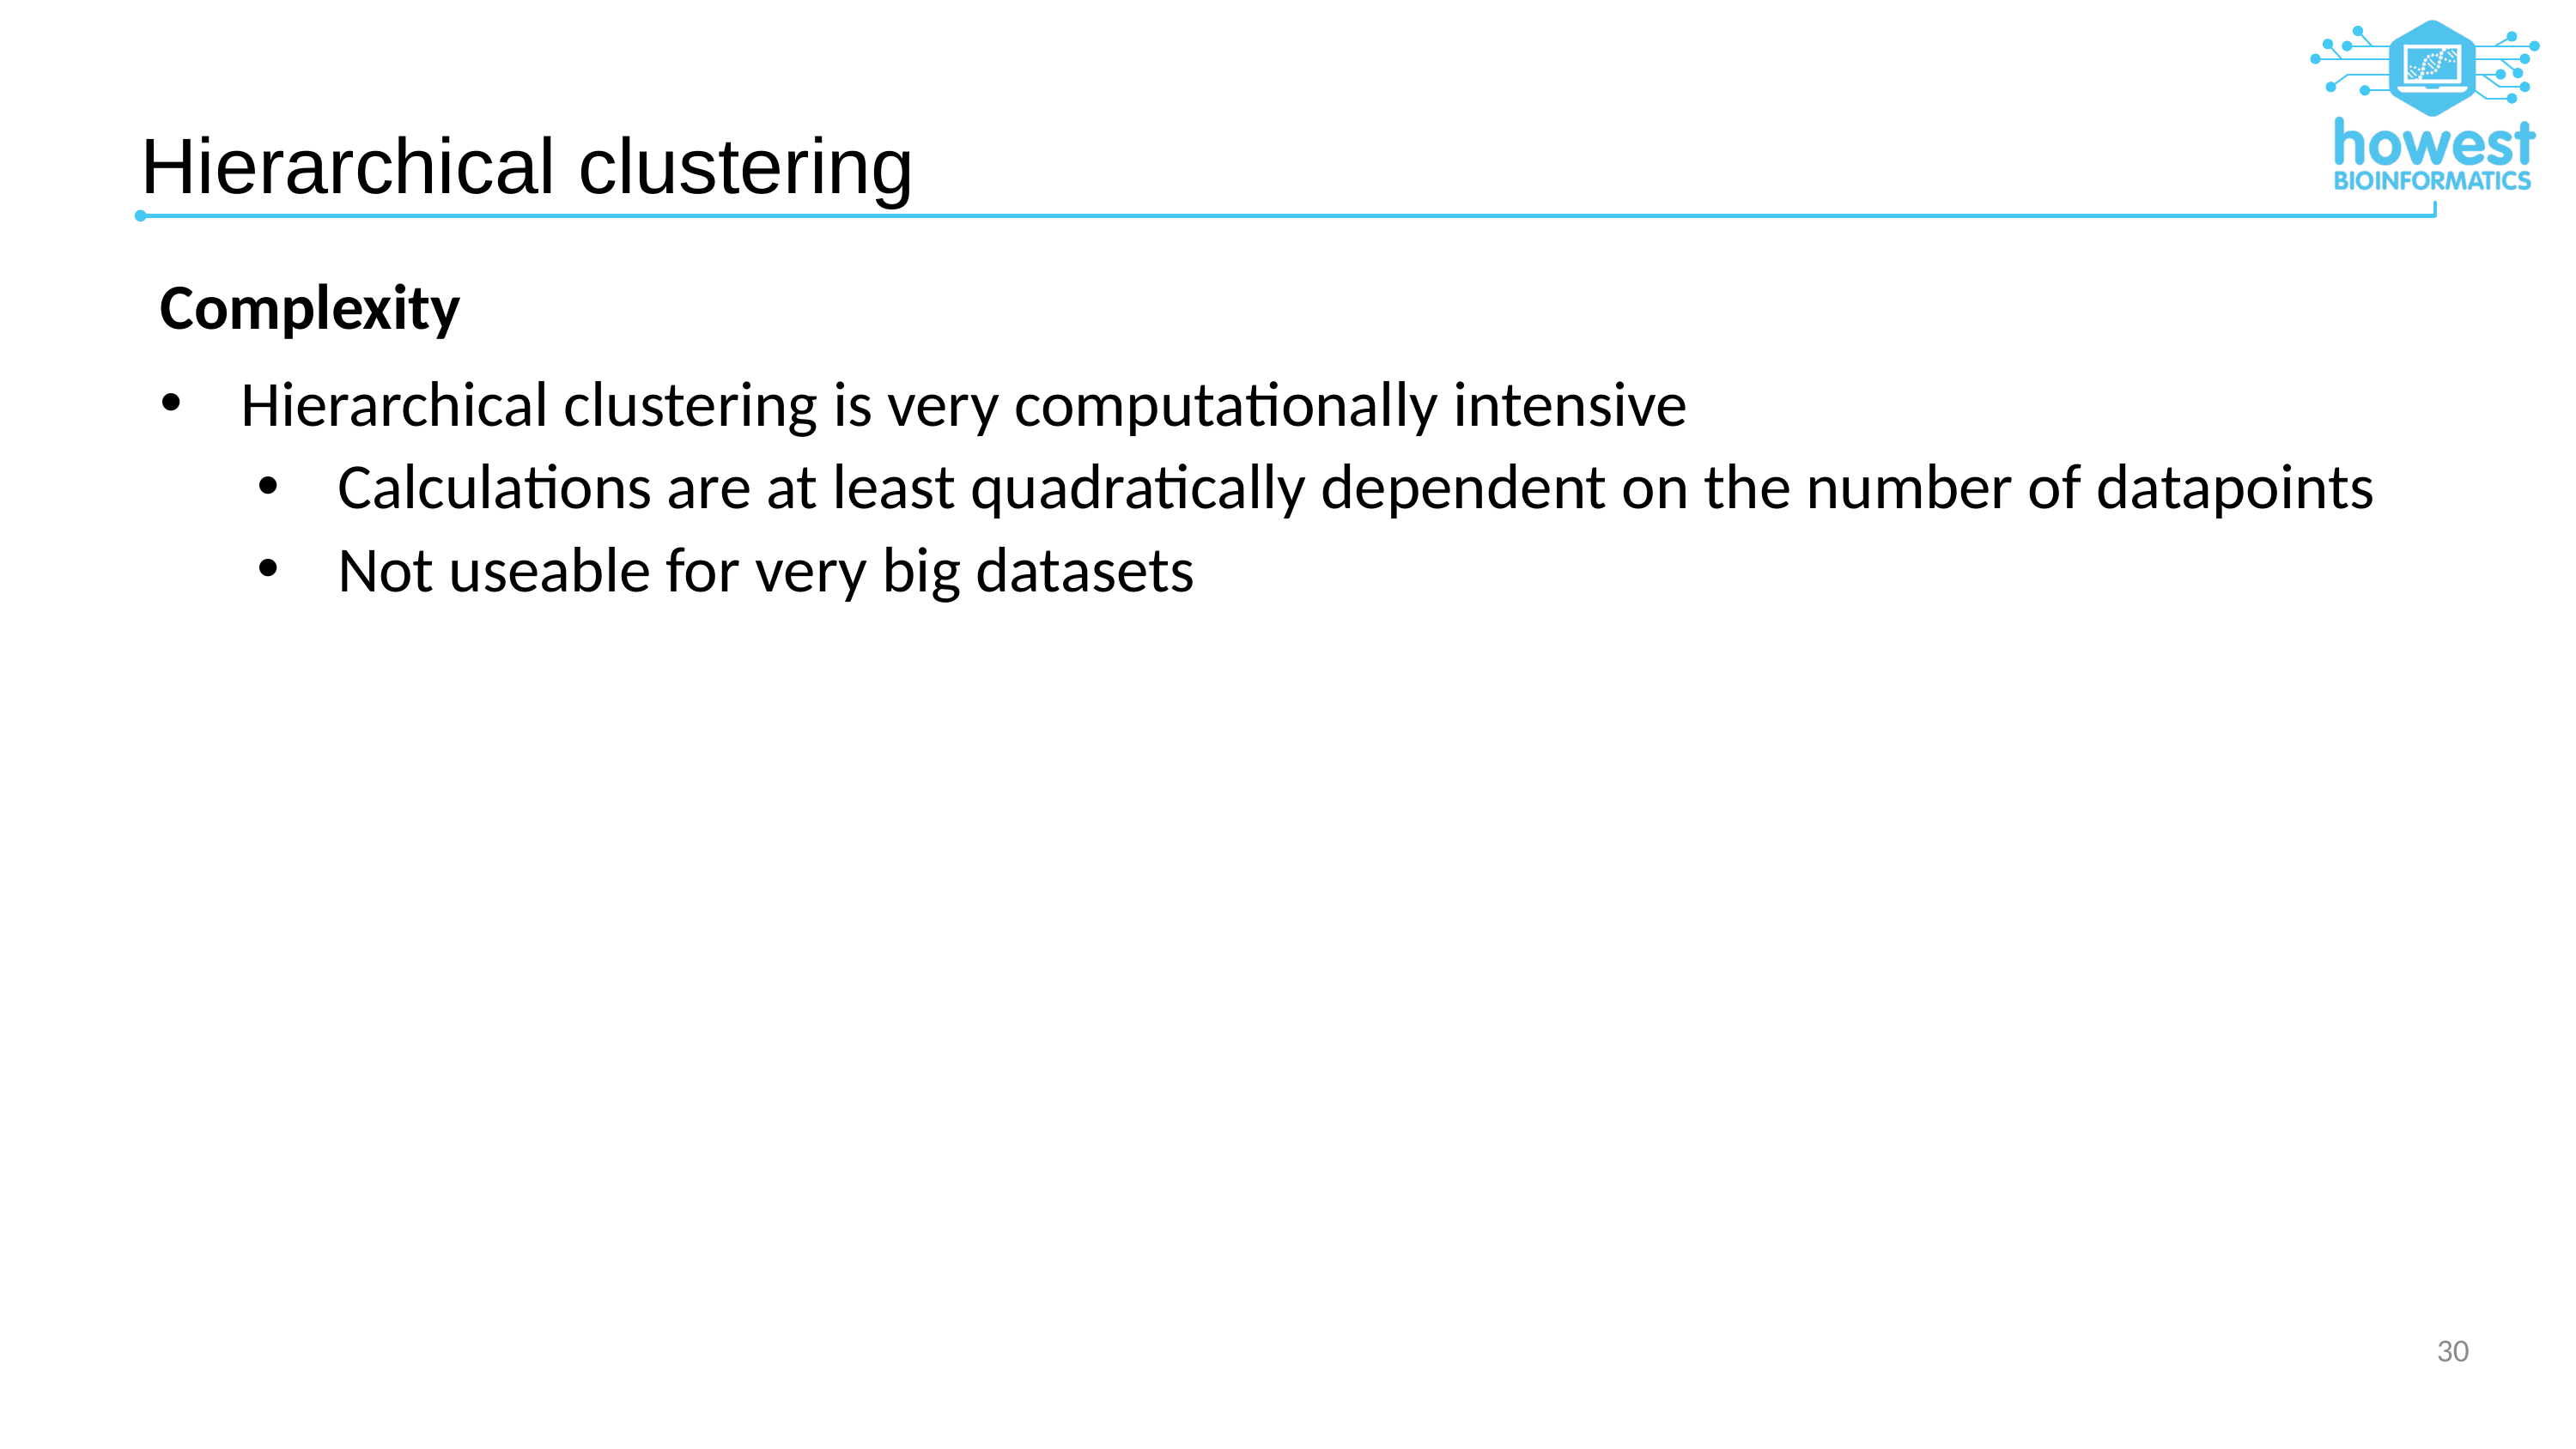

# Hierarchical clustering
Complexity
Hierarchical clustering is very computationally intensive
Calculations are at least quadratically dependent on the number of datapoints
Not useable for very big datasets
30